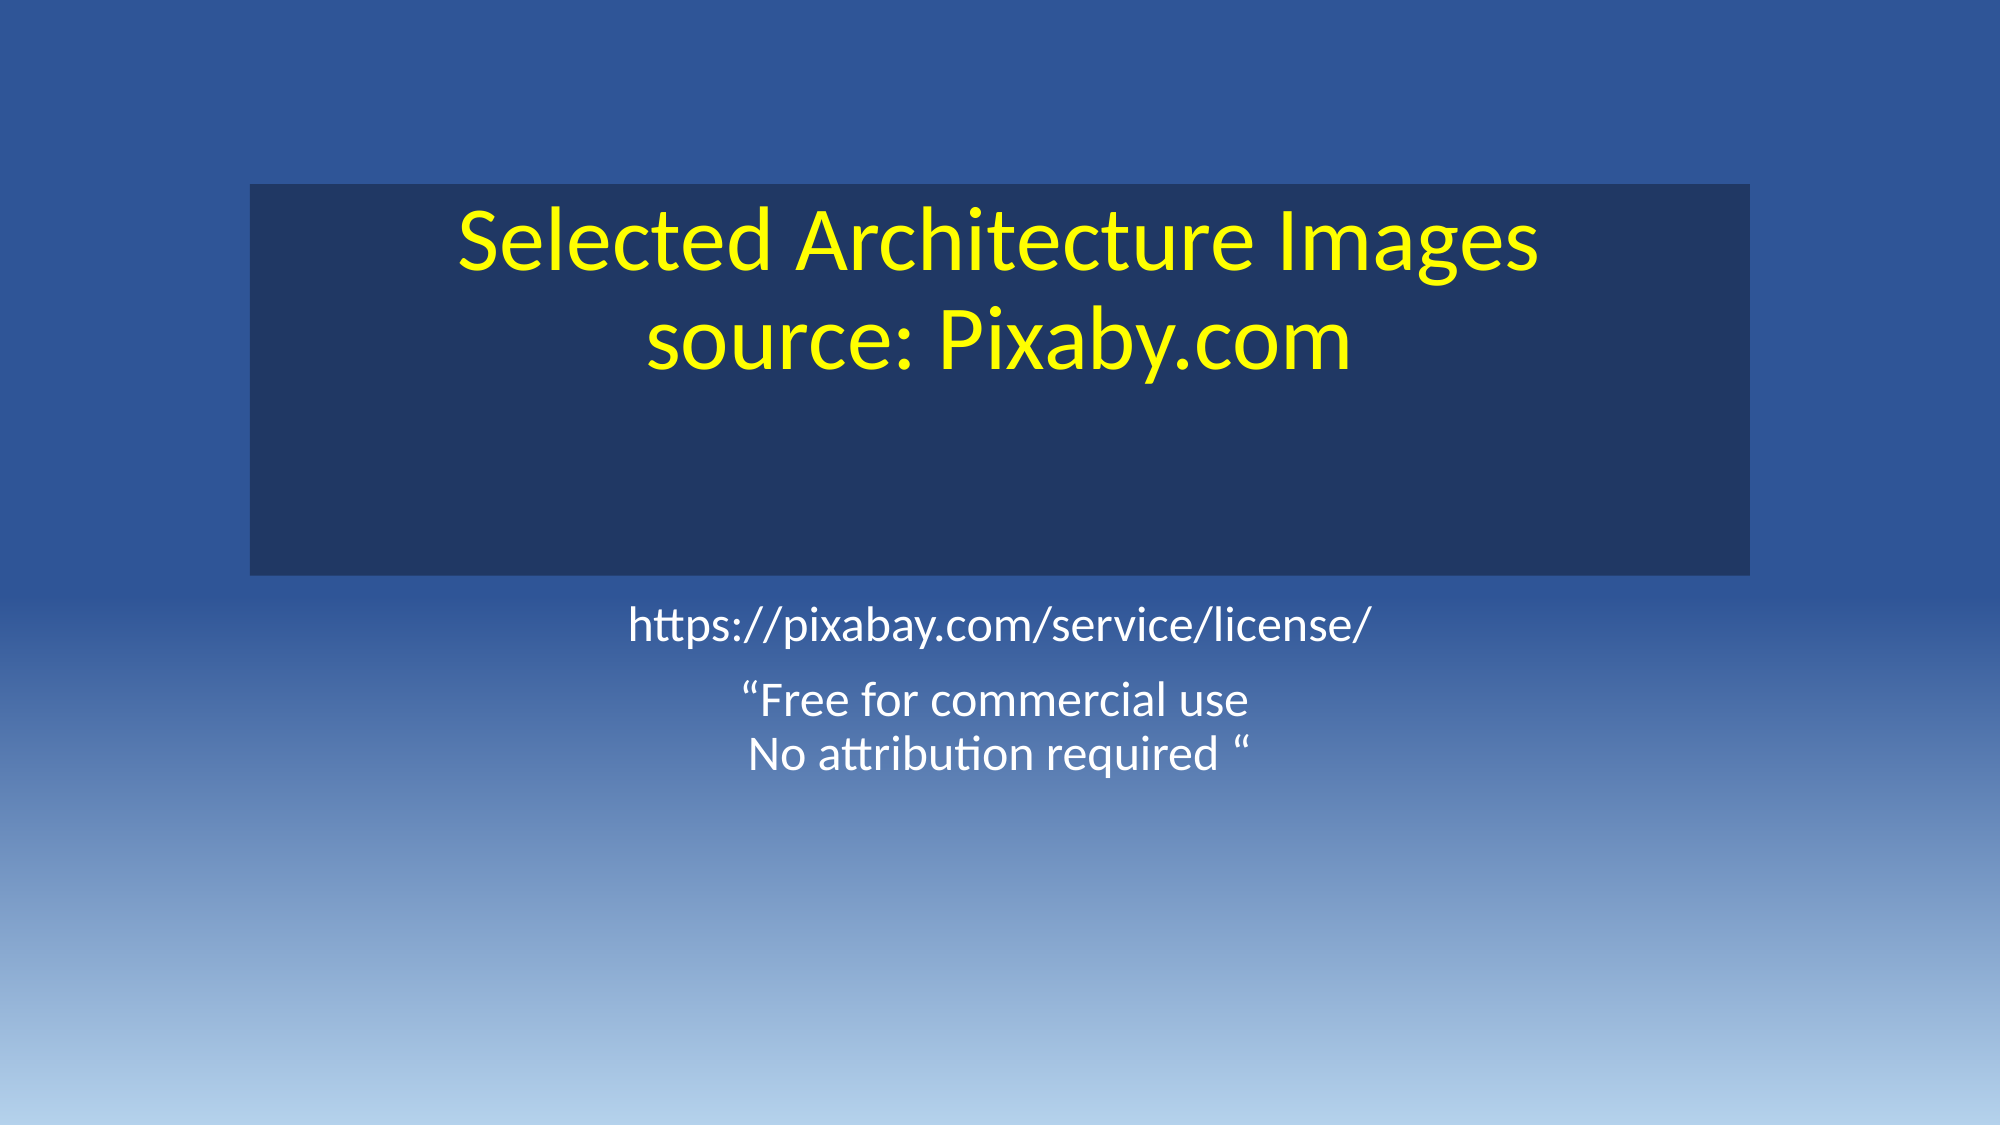

# Selected Architecture Images source: Pixaby.com
https://pixabay.com/service/license/
“Free for commercial use
No attribution required “